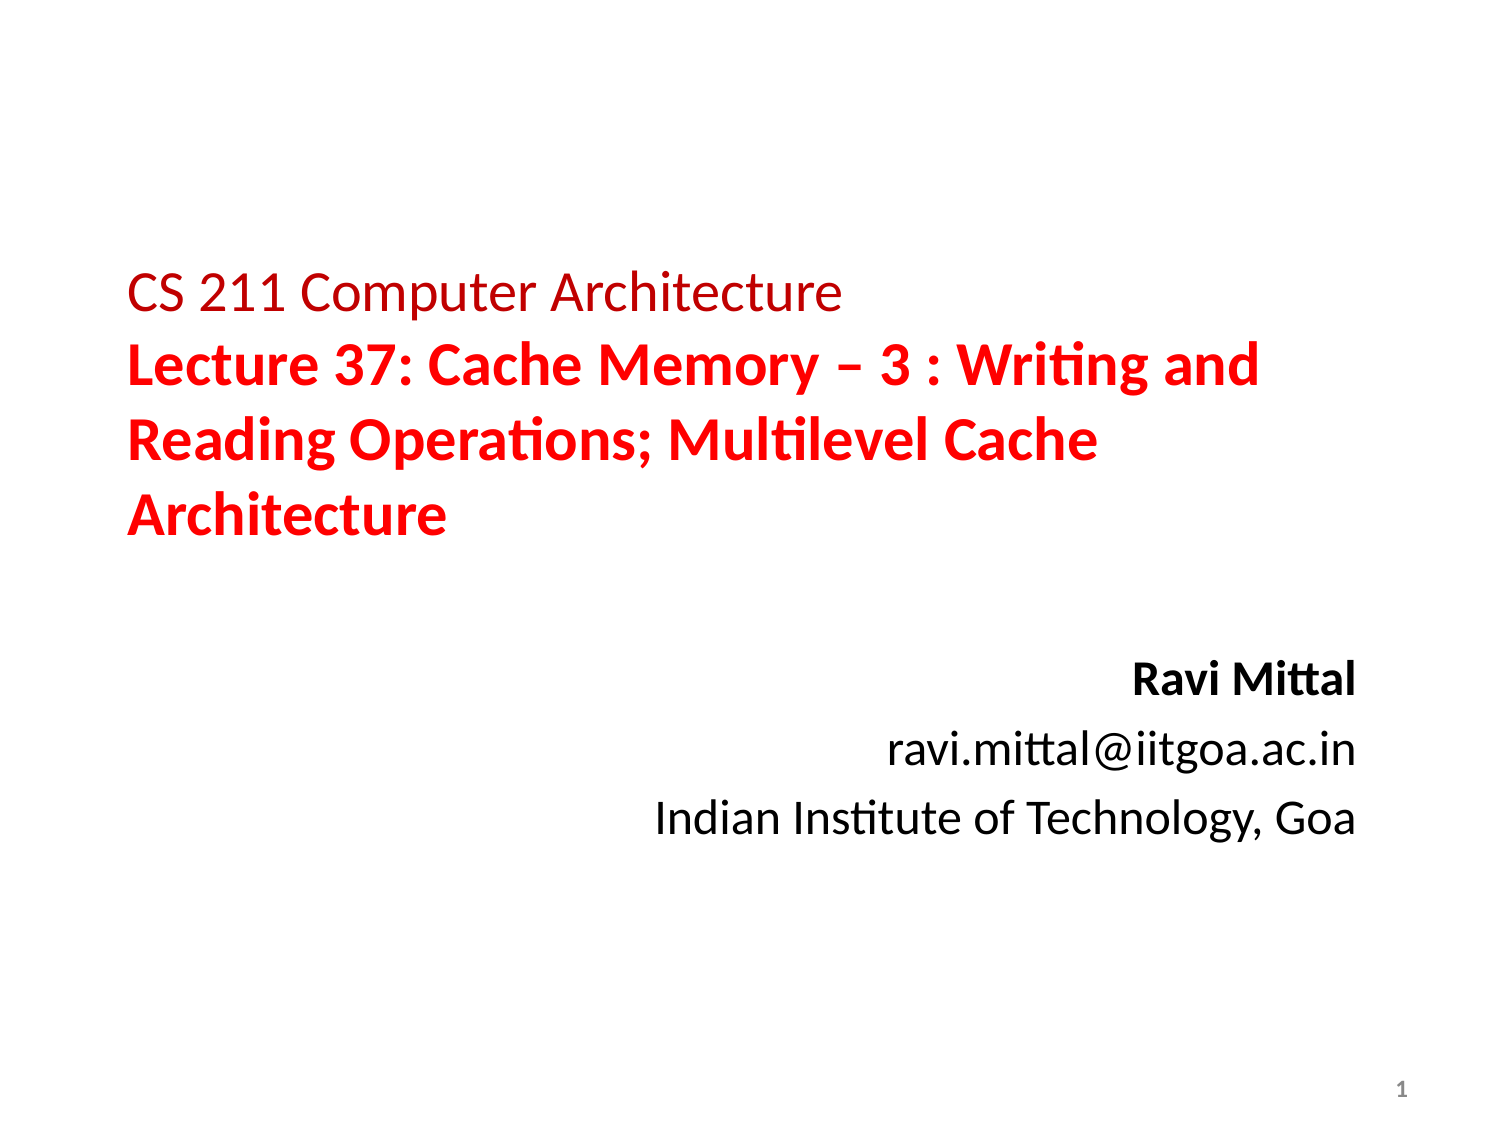

# CS 211 Computer Architecture Lecture 37: Cache Memory – 3 : Writing and Reading Operations; Multilevel Cache Architecture
Ravi Mittal
ravi.mittal@iitgoa.ac.in
Indian Institute of Technology, Goa